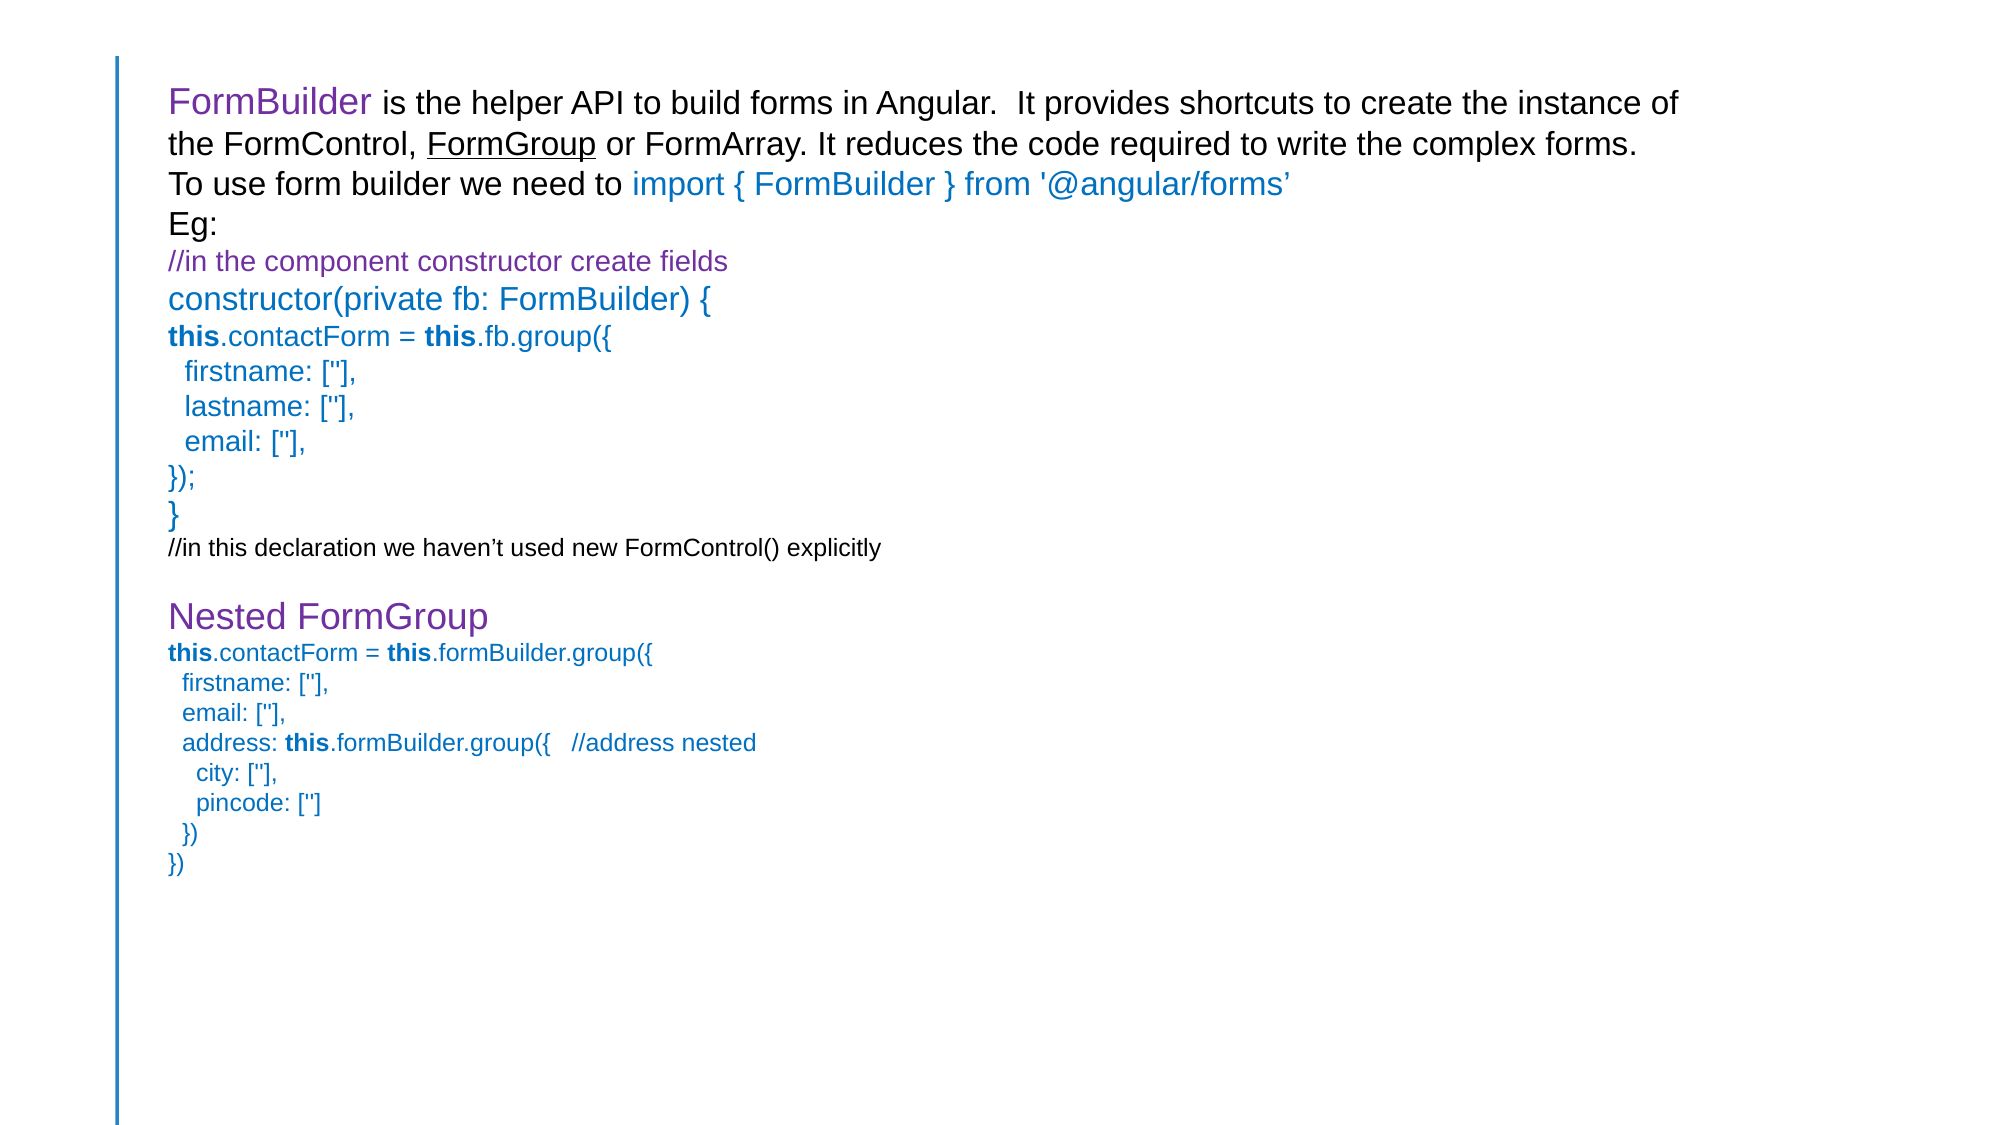

FormBuilder is the helper API to build forms in Angular.  It provides shortcuts to create the instance of the FormControl, FormGroup or FormArray. It reduces the code required to write the complex forms.
To use form builder we need to import { FormBuilder } from '@angular/forms’
Eg:
//in the component constructor create fields
constructor(private fb: FormBuilder) {
this.contactForm = this.fb.group({
  firstname: [''],
  lastname: [''],
  email: [''],
});
}
//in this declaration we haven’t used new FormControl() explicitly

Nested FormGroup
this.contactForm = this.formBuilder.group({
  firstname: [''],
  email: [''],
  address: this.formBuilder.group({   //address nested
    city: [''],
    pincode: ['']
  })
})